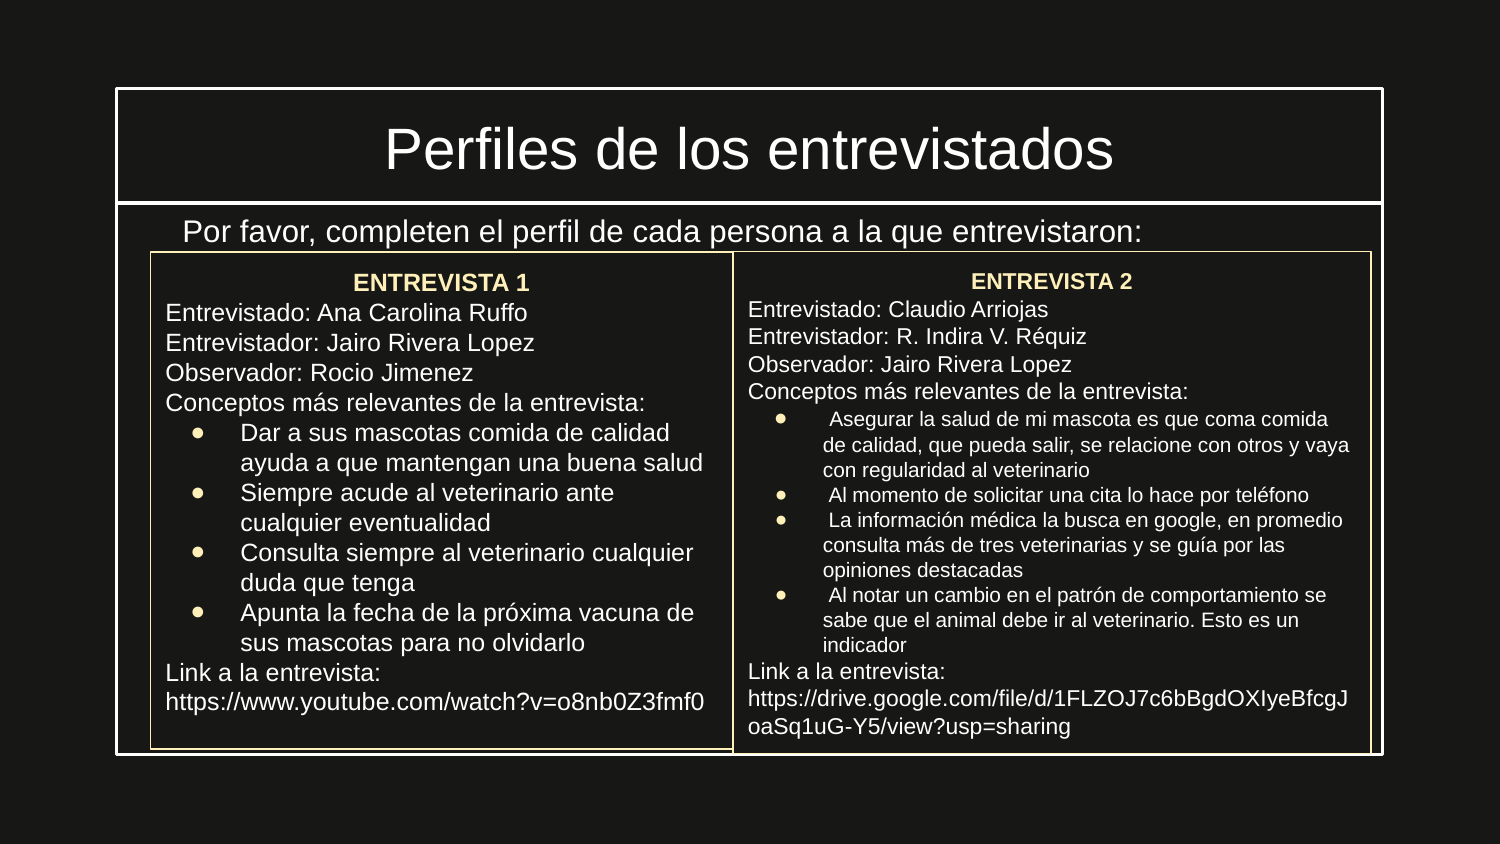

# Perfiles de los entrevistados
Por favor, completen el perfil de cada persona a la que entrevistaron:

ENTREVISTA 1
Entrevistado: Ana Carolina Ruffo
Entrevistador: Jairo Rivera Lopez
Observador: Rocio Jimenez
Conceptos más relevantes de la entrevista:
Dar a sus mascotas comida de calidad ayuda a que mantengan una buena salud
Siempre acude al veterinario ante cualquier eventualidad
Consulta siempre al veterinario cualquier duda que tenga
Apunta la fecha de la próxima vacuna de sus mascotas para no olvidarlo
Link a la entrevista: https://www.youtube.com/watch?v=o8nb0Z3fmf0
ENTREVISTA 2
Entrevistado: Claudio Arriojas
Entrevistador: R. Indira V. Réquiz
Observador: Jairo Rivera Lopez
Conceptos más relevantes de la entrevista:
 Asegurar la salud de mi mascota es que coma comida de calidad, que pueda salir, se relacione con otros y vaya con regularidad al veterinario
 Al momento de solicitar una cita lo hace por teléfono
 La información médica la busca en google, en promedio consulta más de tres veterinarias y se guía por las opiniones destacadas
 Al notar un cambio en el patrón de comportamiento se sabe que el animal debe ir al veterinario. Esto es un indicador
Link a la entrevista: https://drive.google.com/file/d/1FLZOJ7c6bBgdOXIyeBfcgJoaSq1uG-Y5/view?usp=sharing